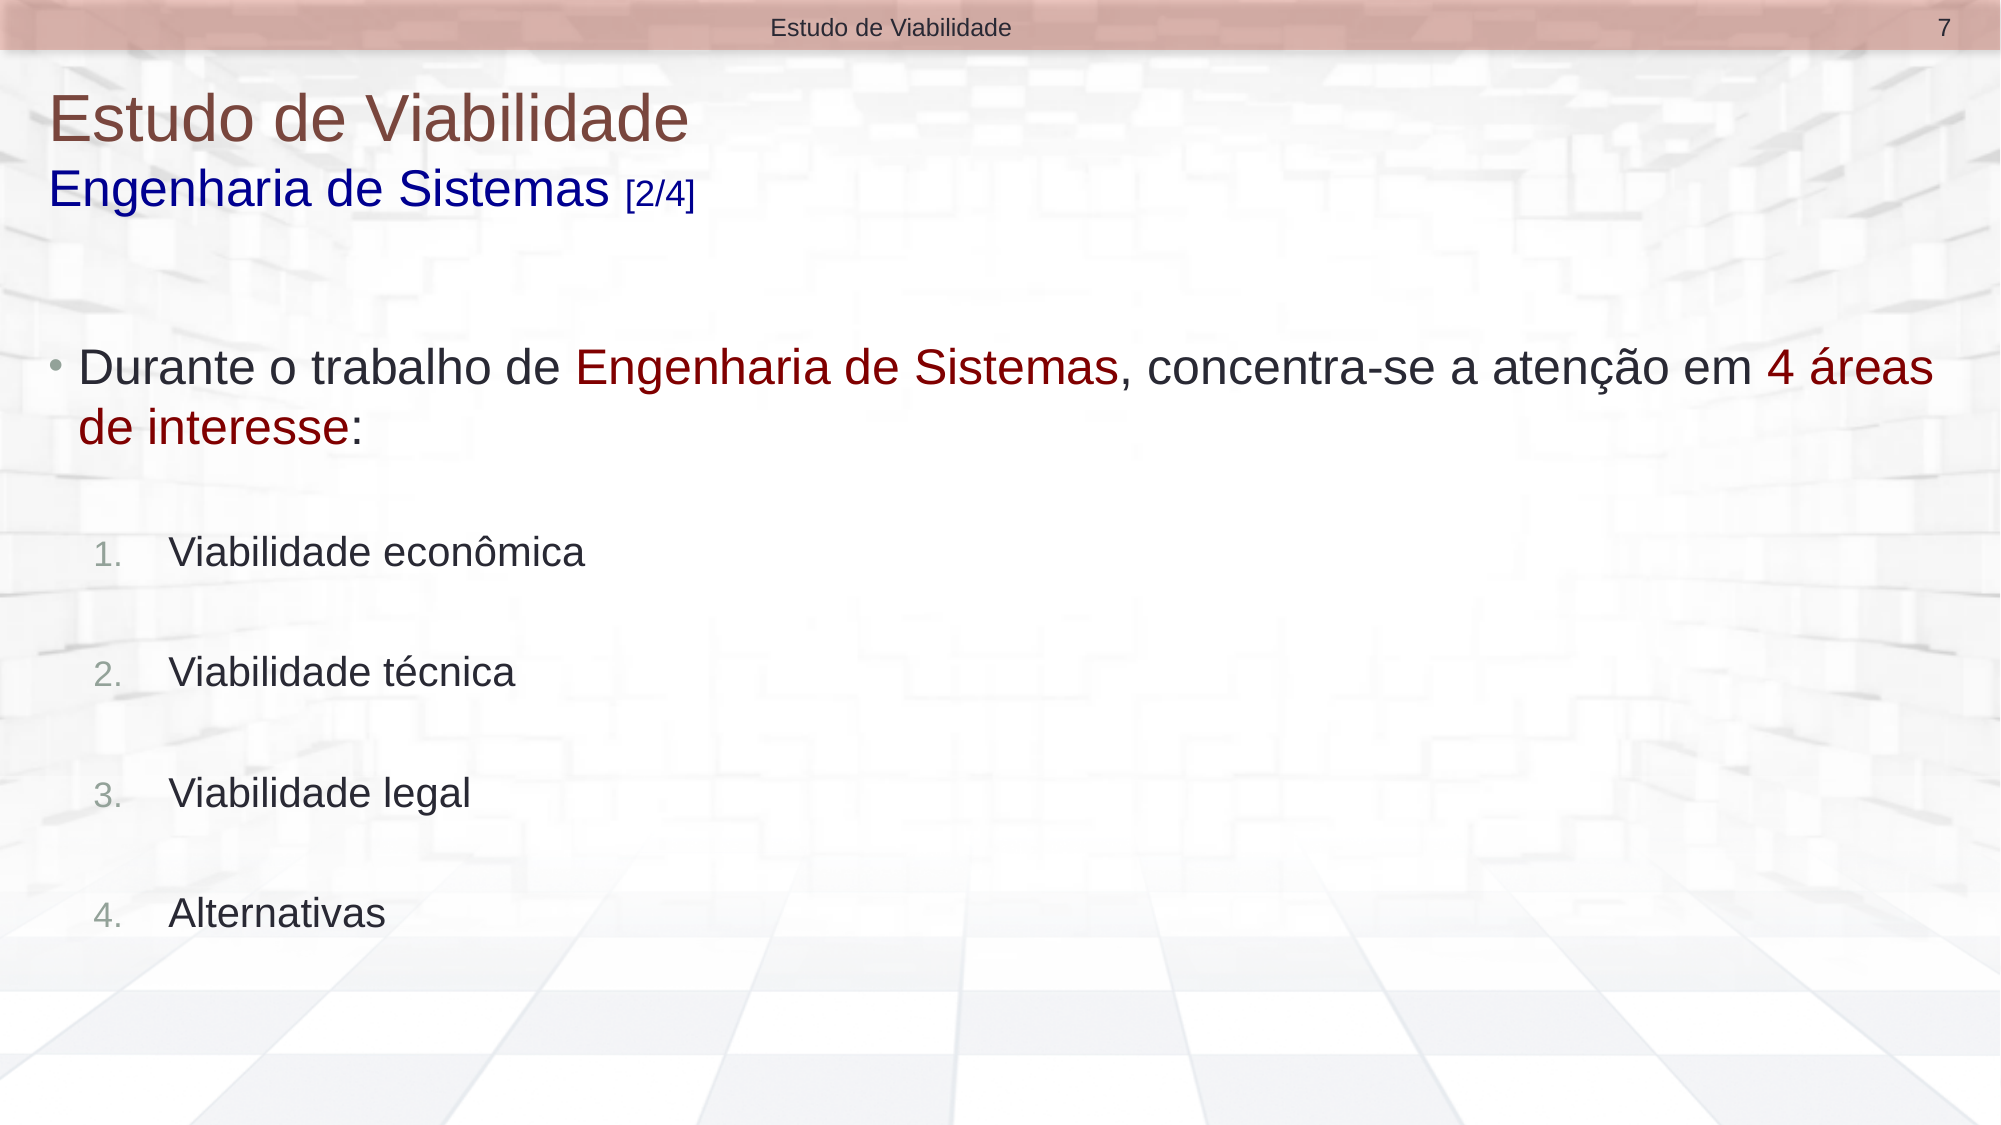

7
Estudo de Viabilidade
# Estudo de Viabilidade Engenharia de Sistemas [2/4]
Durante o trabalho de Engenharia de Sistemas, concentra-se a atenção em 4 áreas de interesse:

Viabilidade econômica

Viabilidade técnica

Viabilidade legal

Alternativas